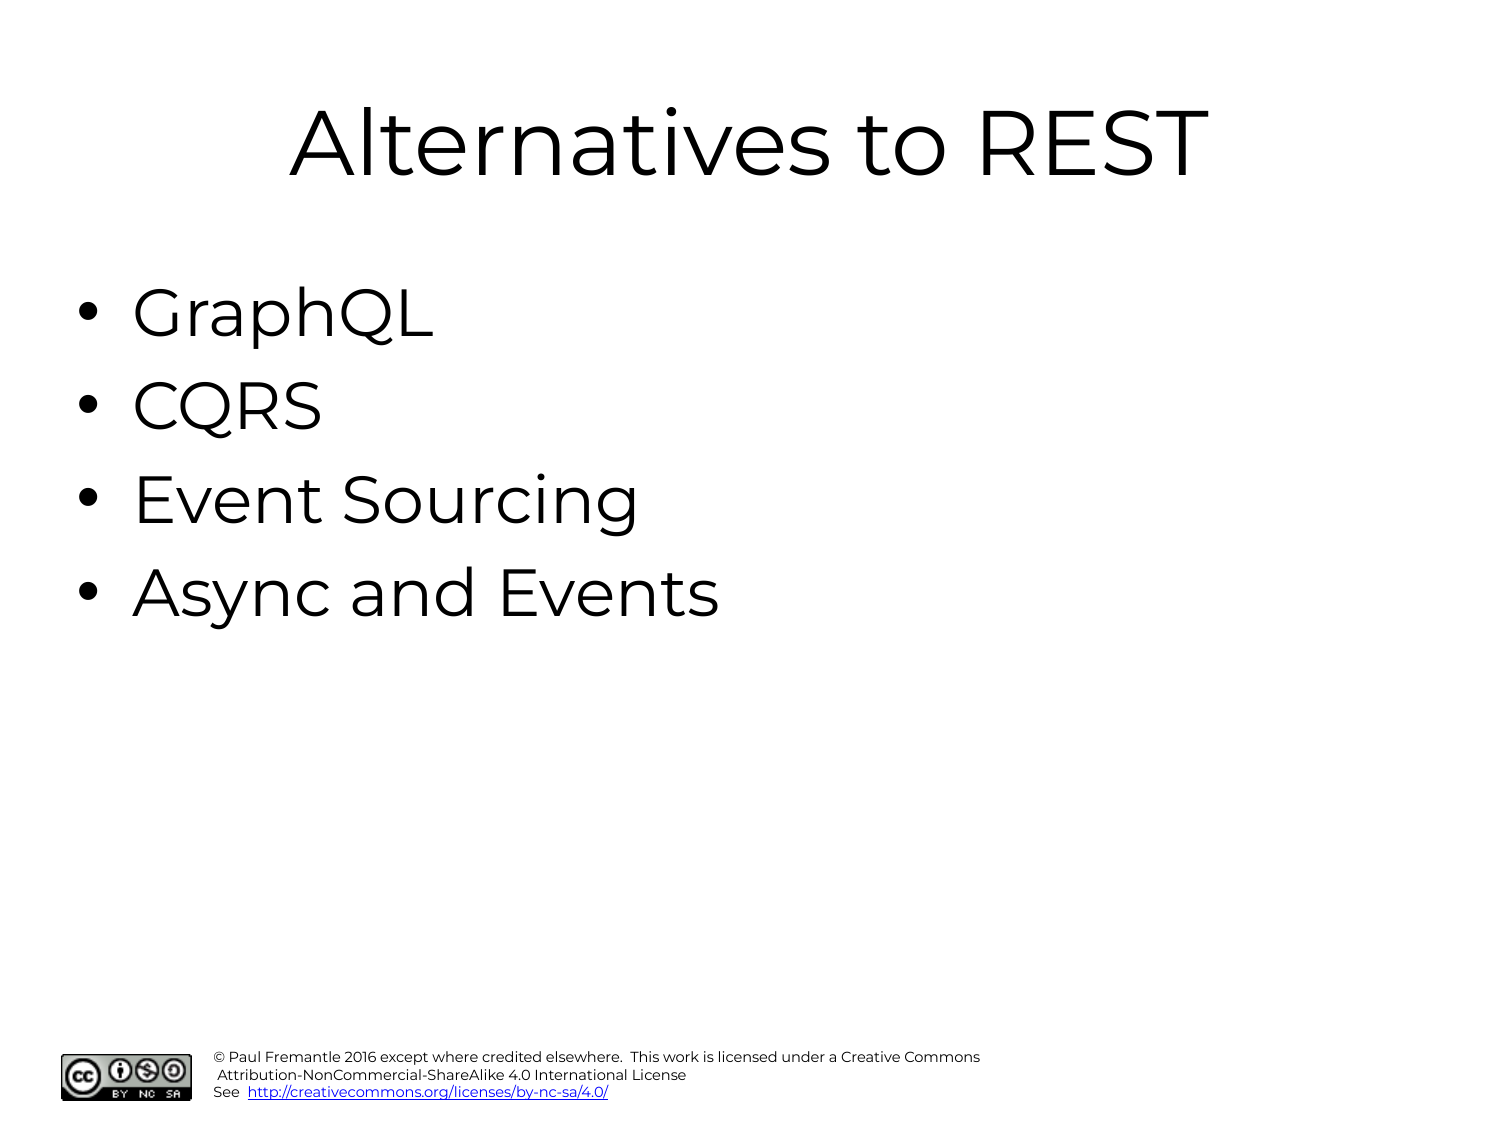

# Alternatives to REST
GraphQL
CQRS
Event Sourcing
Async and Events